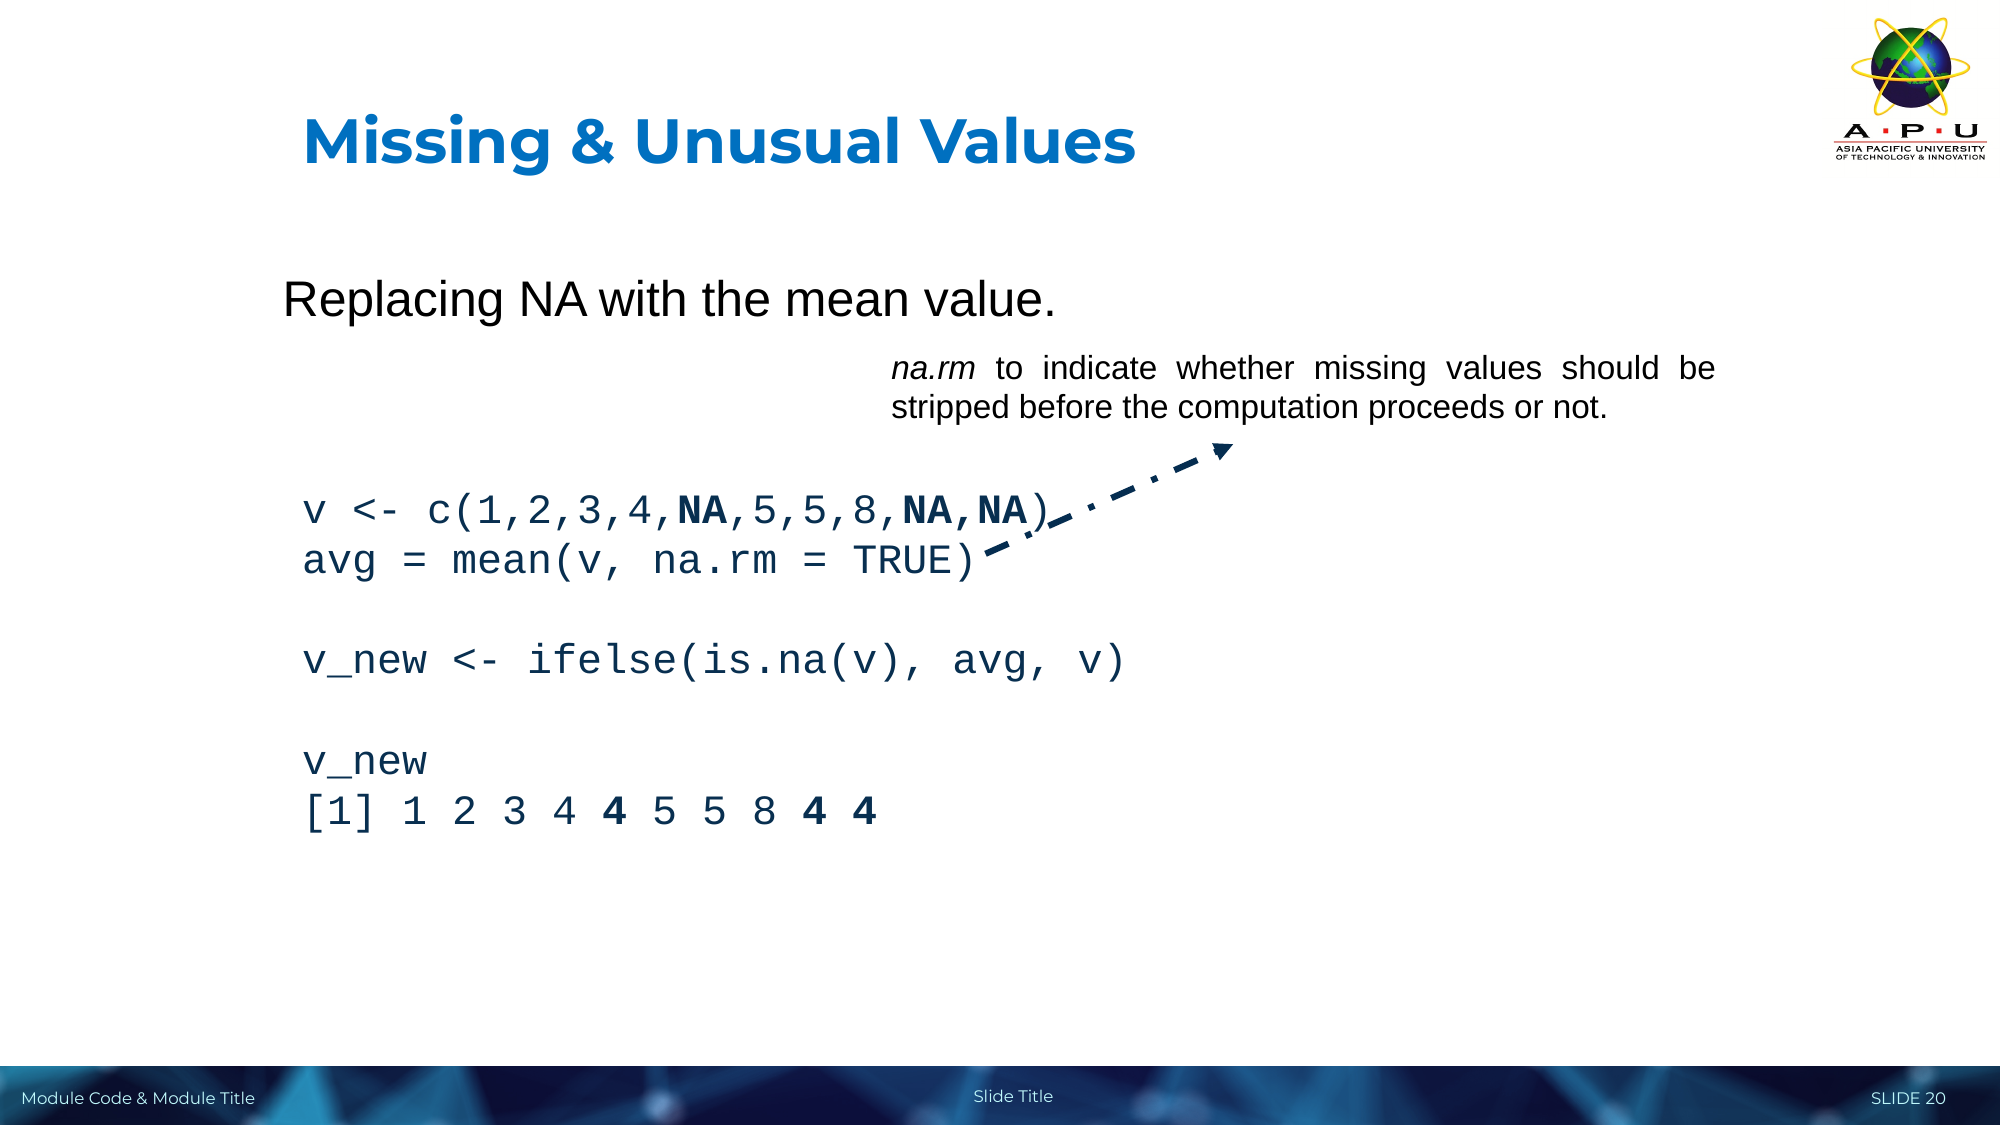

# Missing & Unusual Values
Replacing NA with the mean value.
na.rm to indicate whether missing values should be stripped before the computation proceeds or not.
v <- c(1,2,3,4,NA,5,5,8,NA,NA)
avg = mean(v, na.rm = TRUE)

v_new <- ifelse(is.na(v), avg, v)

v_new
[1] 1 2 3 4 4 5 5 8 4 4